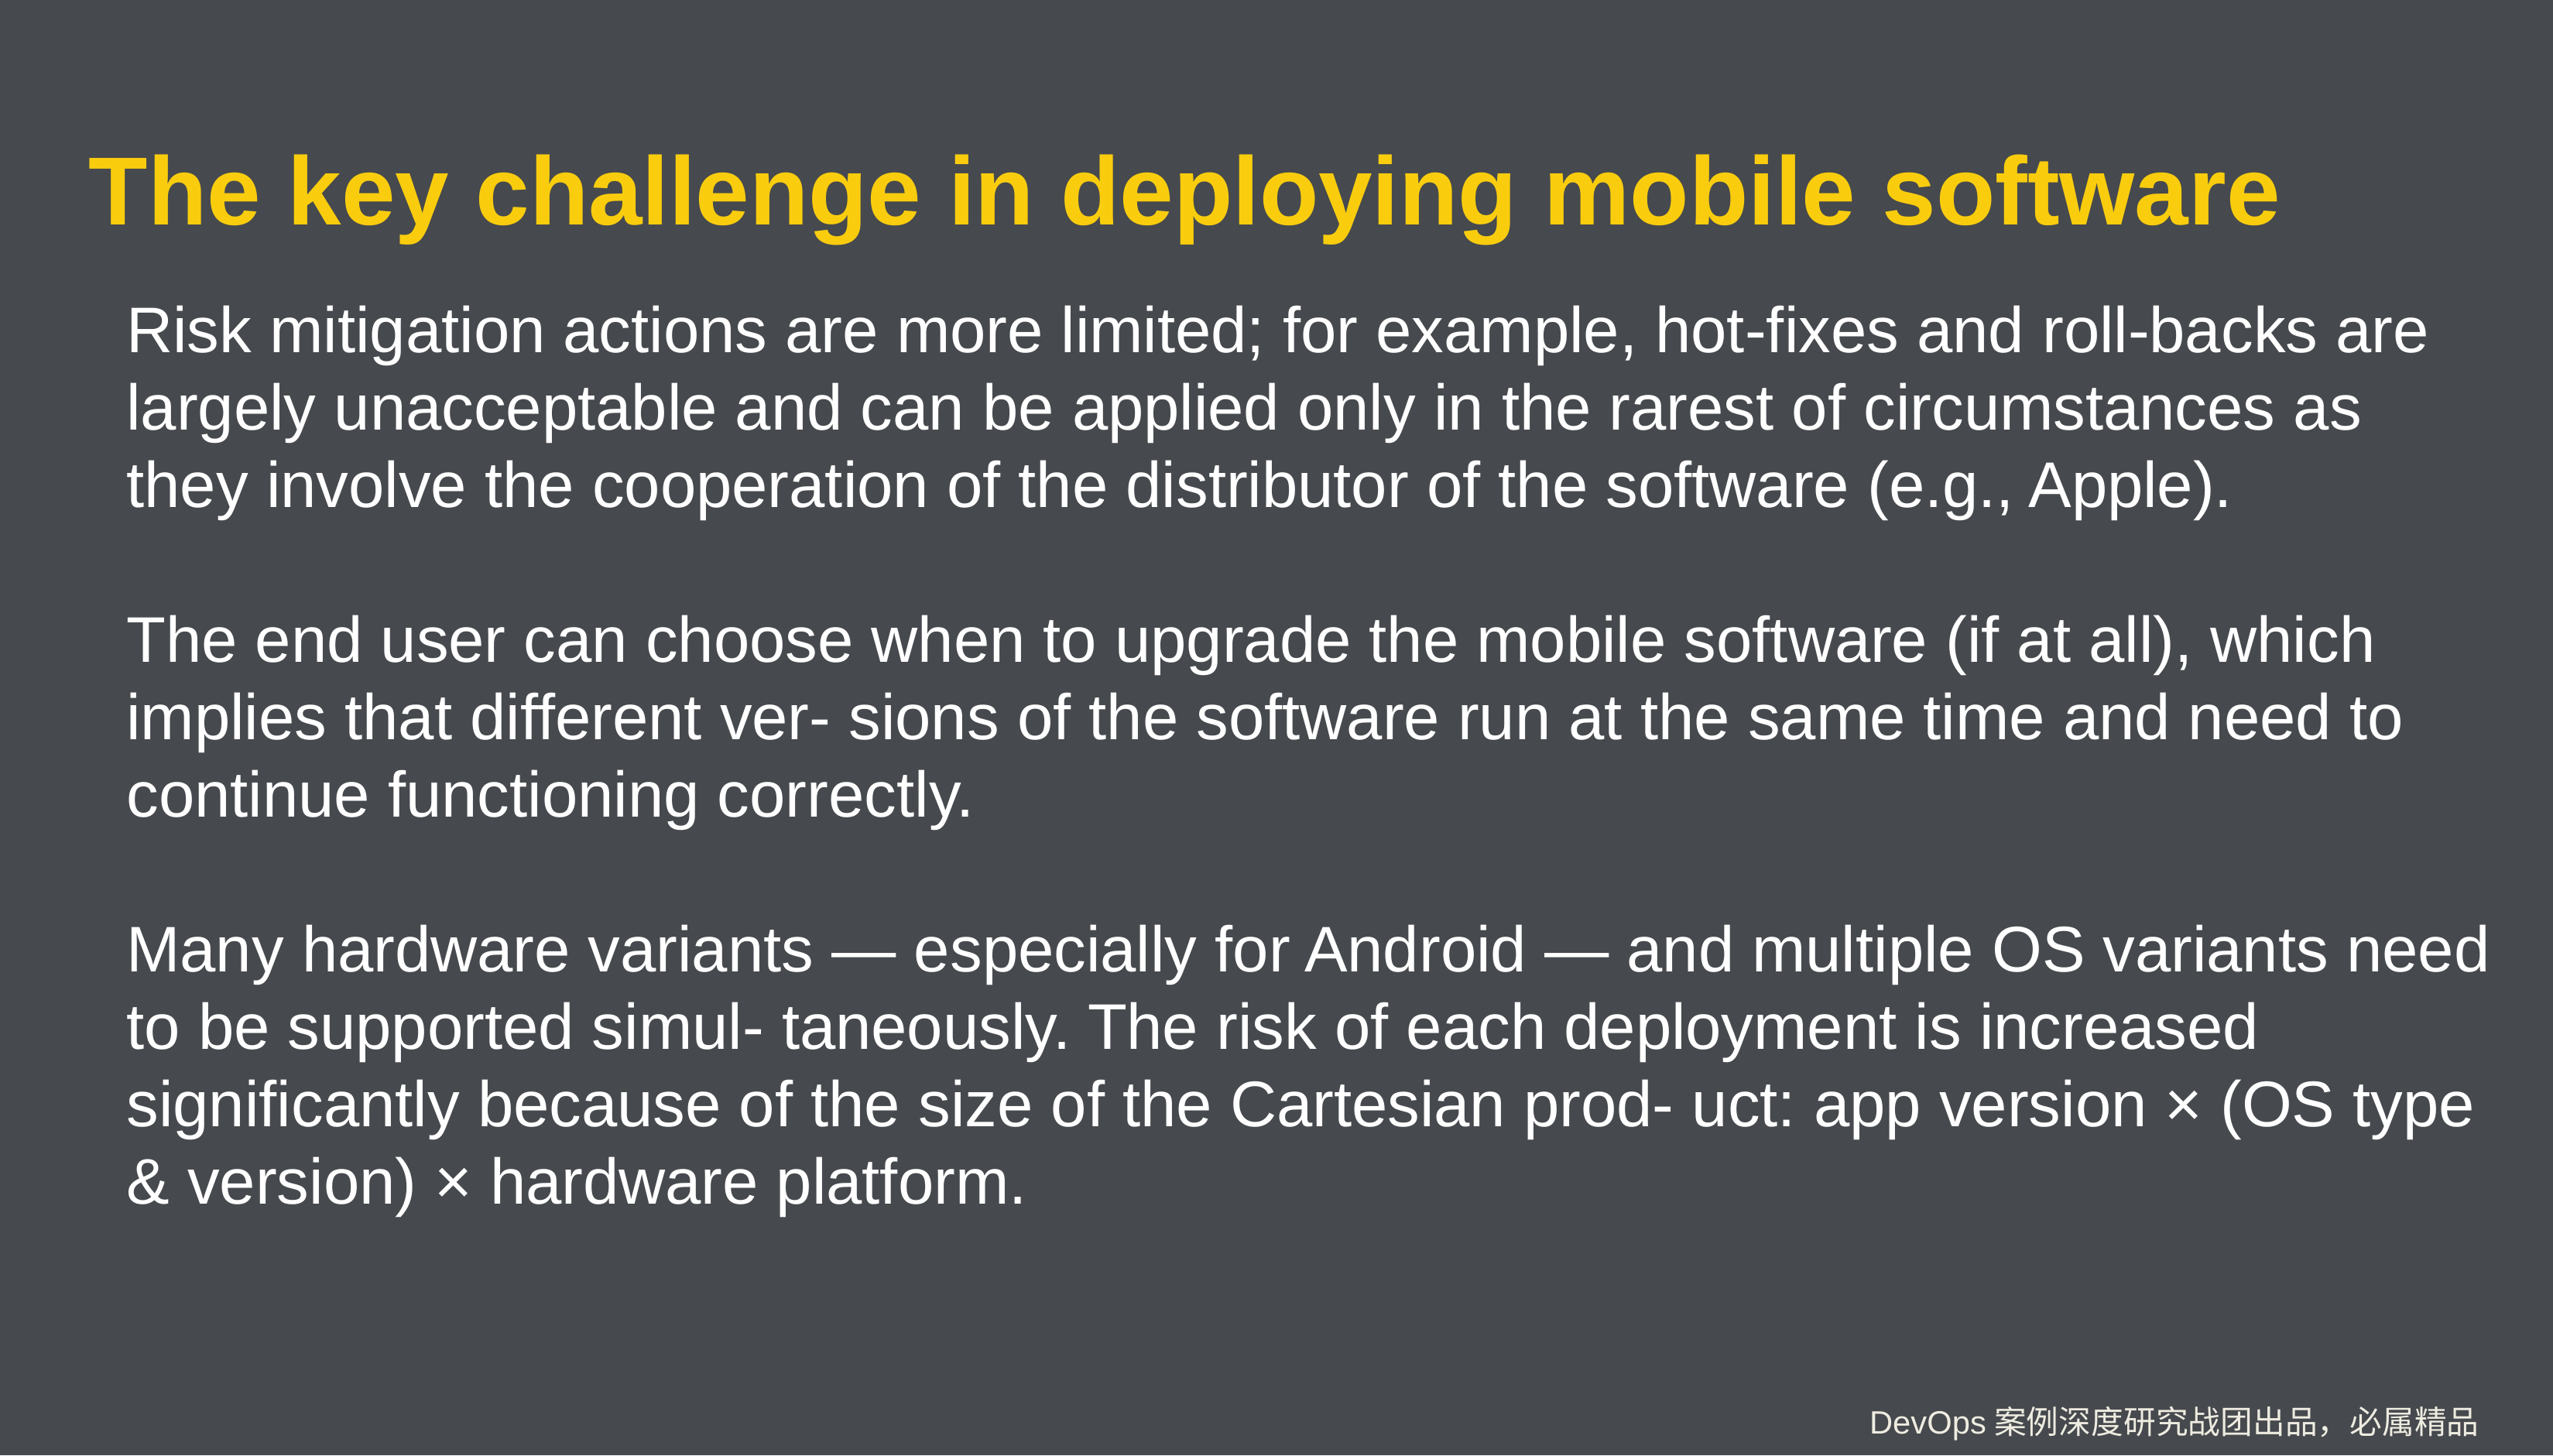

# The key challenge in deploying mobile software
Risk mitigation actions are more limited; for example, hot-fixes and roll-backs are largely unacceptable and can be applied only in the rarest of circumstances as they involve the cooperation of the distributor of the software (e.g., Apple).

The end user can choose when to upgrade the mobile software (if at all), which implies that different ver- sions of the software run at the same time and need to continue functioning correctly.

Many hardware variants — especially for Android — and multiple OS variants need to be supported simul- taneously. The risk of each deployment is increased significantly because of the size of the Cartesian prod- uct: app version × (OS type & version) × hardware platform.